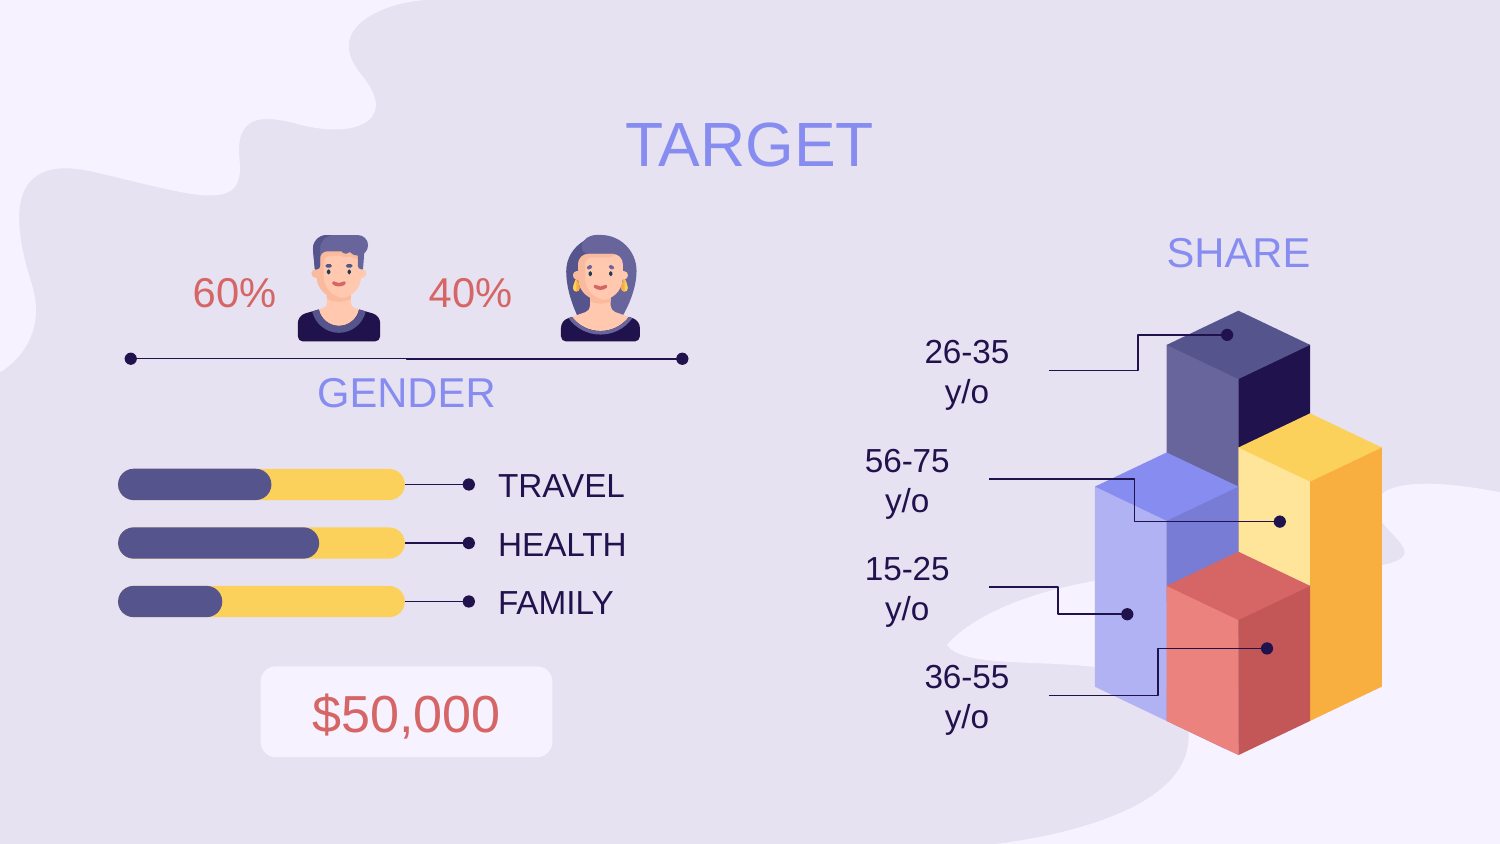

# TARGET
SHARE

60%
40%

26-35 y/o
GENDER
56-75 y/o
TRAVEL

HEALTH

15-25 y/o
FAMILY

$50,000
36-55 y/o